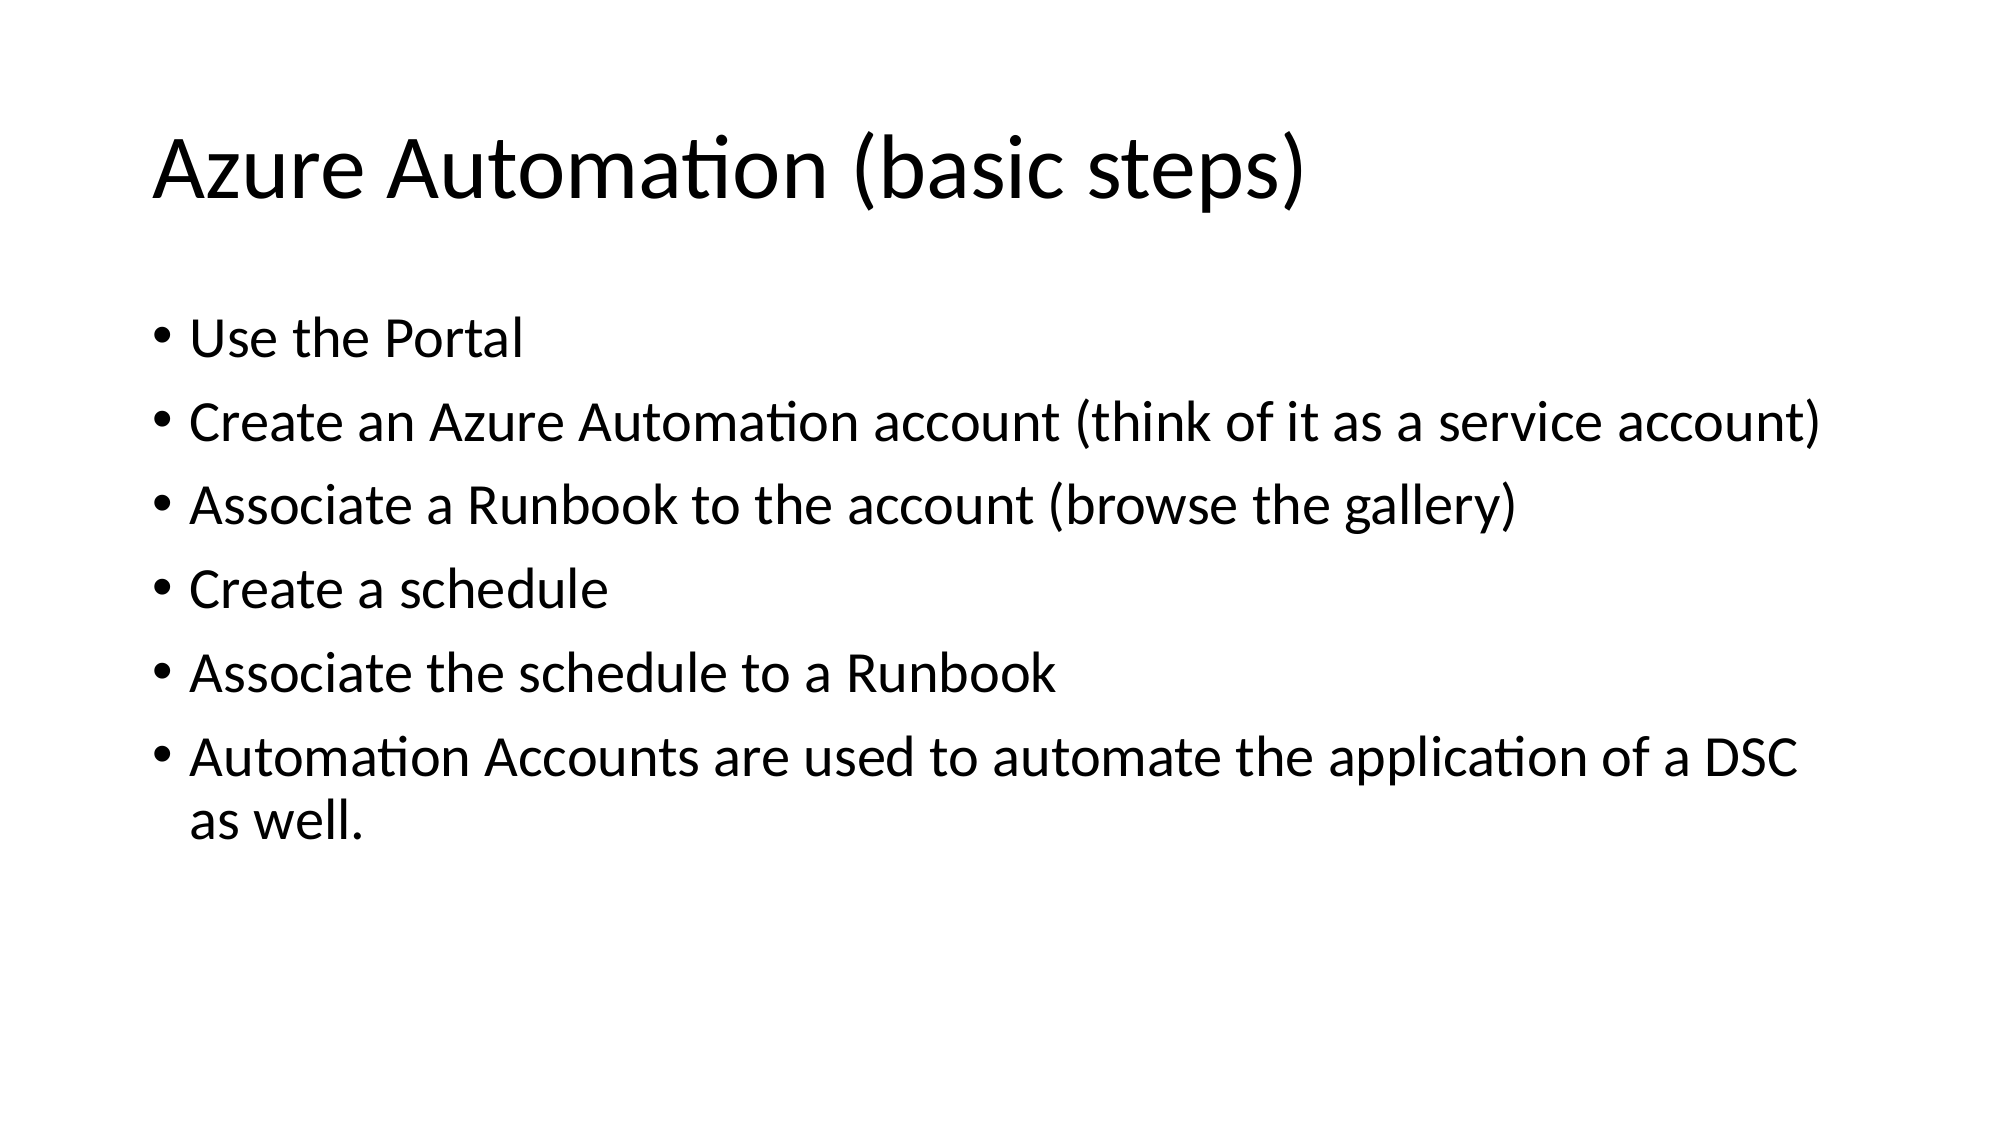

# Azure Automation (basic steps)
Use the Portal
Create an Azure Automation account (think of it as a service account)
Associate a Runbook to the account (browse the gallery)
Create a schedule
Associate the schedule to a Runbook
Automation Accounts are used to automate the application of a DSC as well.